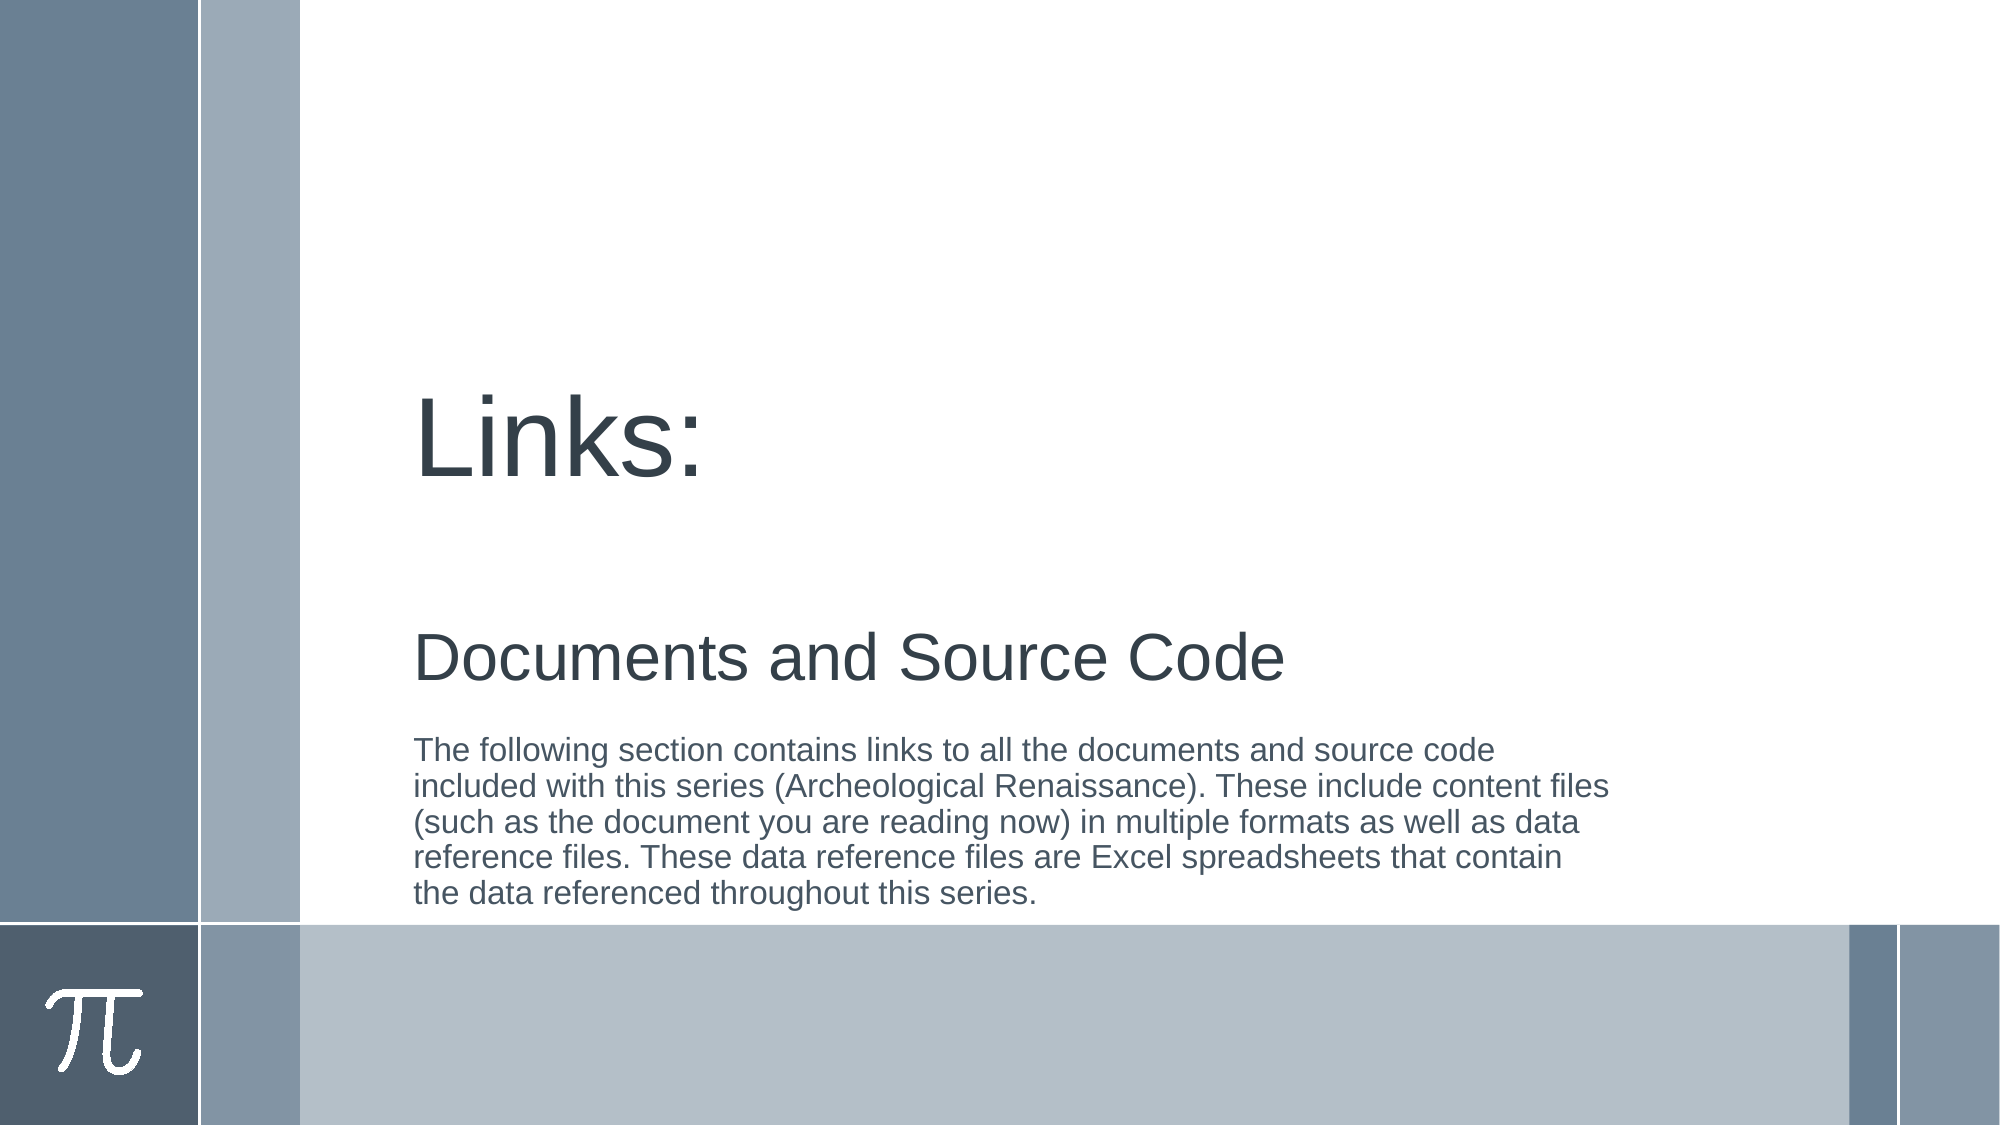

# Links: Documents and Source Code
The following section contains links to all the documents and source code included with this series (Archeological Renaissance). These include content files (such as the document you are reading now) in multiple formats as well as data reference files. These data reference files are Excel spreadsheets that contain the data referenced throughout this series.